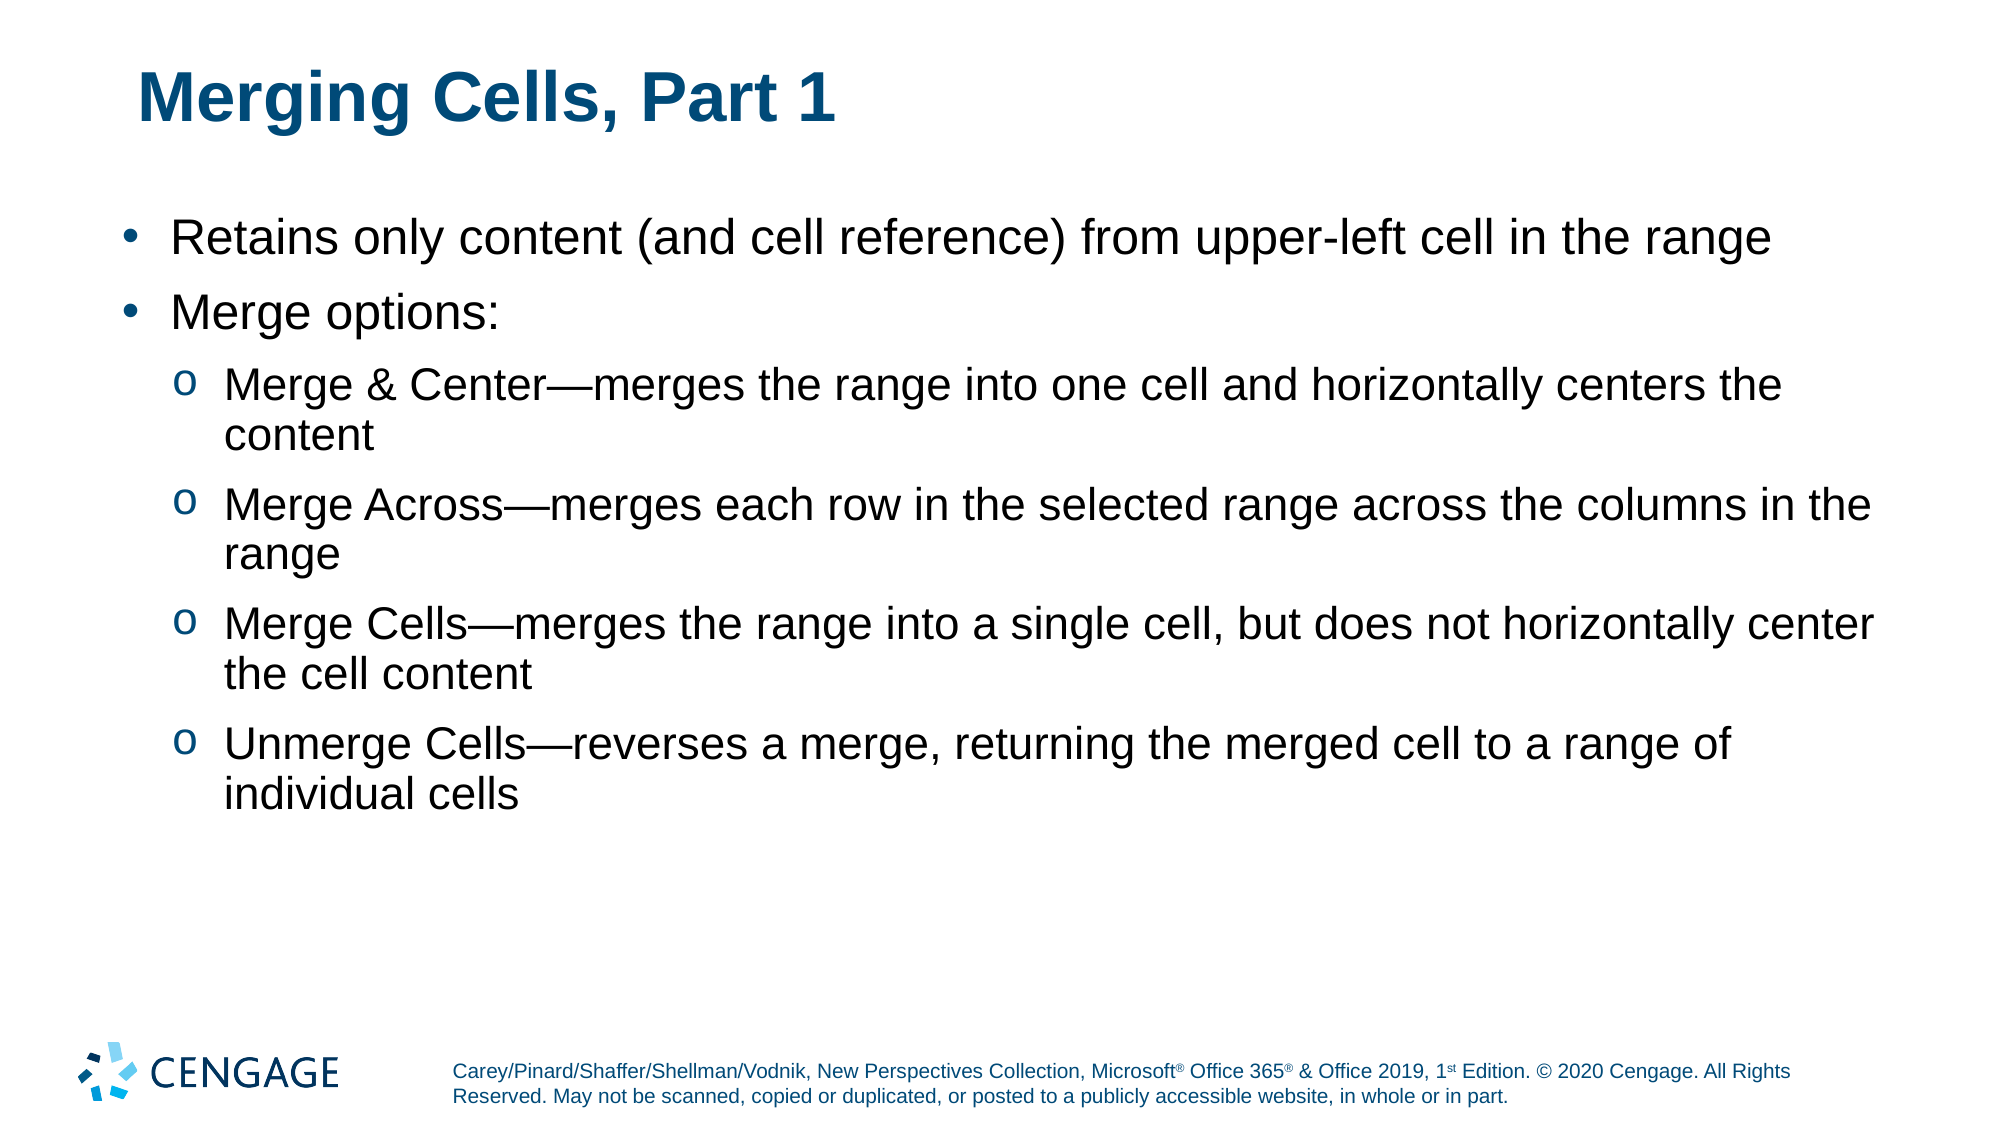

# Merging Cells, Part 1
Retains only content (and cell reference) from upper-left cell in the range
Merge options:
Merge & Center—merges the range into one cell and horizontally centers the content
Merge Across—merges each row in the selected range across the columns in the range
Merge Cells—merges the range into a single cell, but does not horizontally center the cell content
Unmerge Cells—reverses a merge, returning the merged cell to a range of individual cells